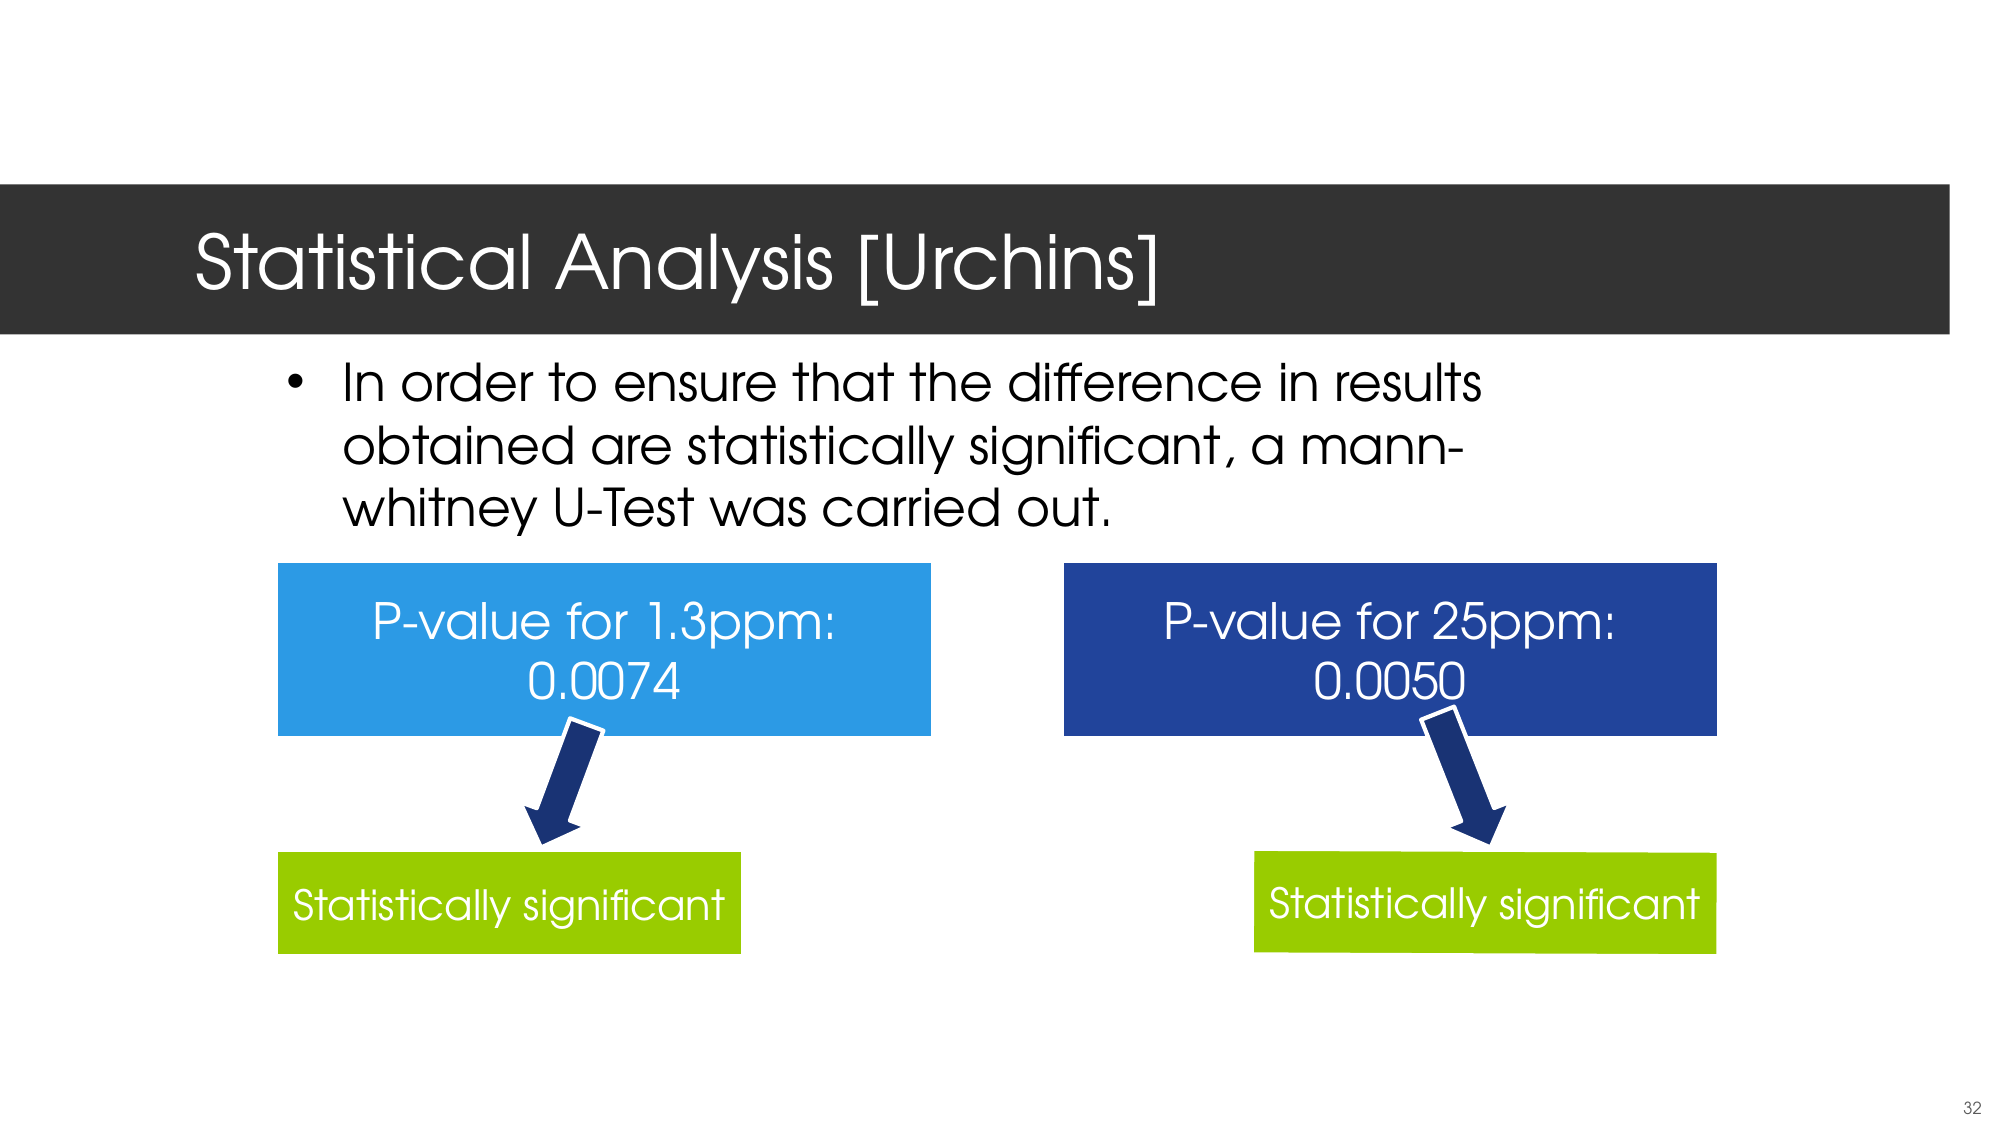

# Statistical Analysis [Urchins]
In order to ensure that the difference in results obtained are statistically significant, a mann-whitney U-Test was carried out.
P-value for 1.3ppm:
0.0074
P-value for 25ppm:
0.0050

Statistically significant
Statistically significant
32